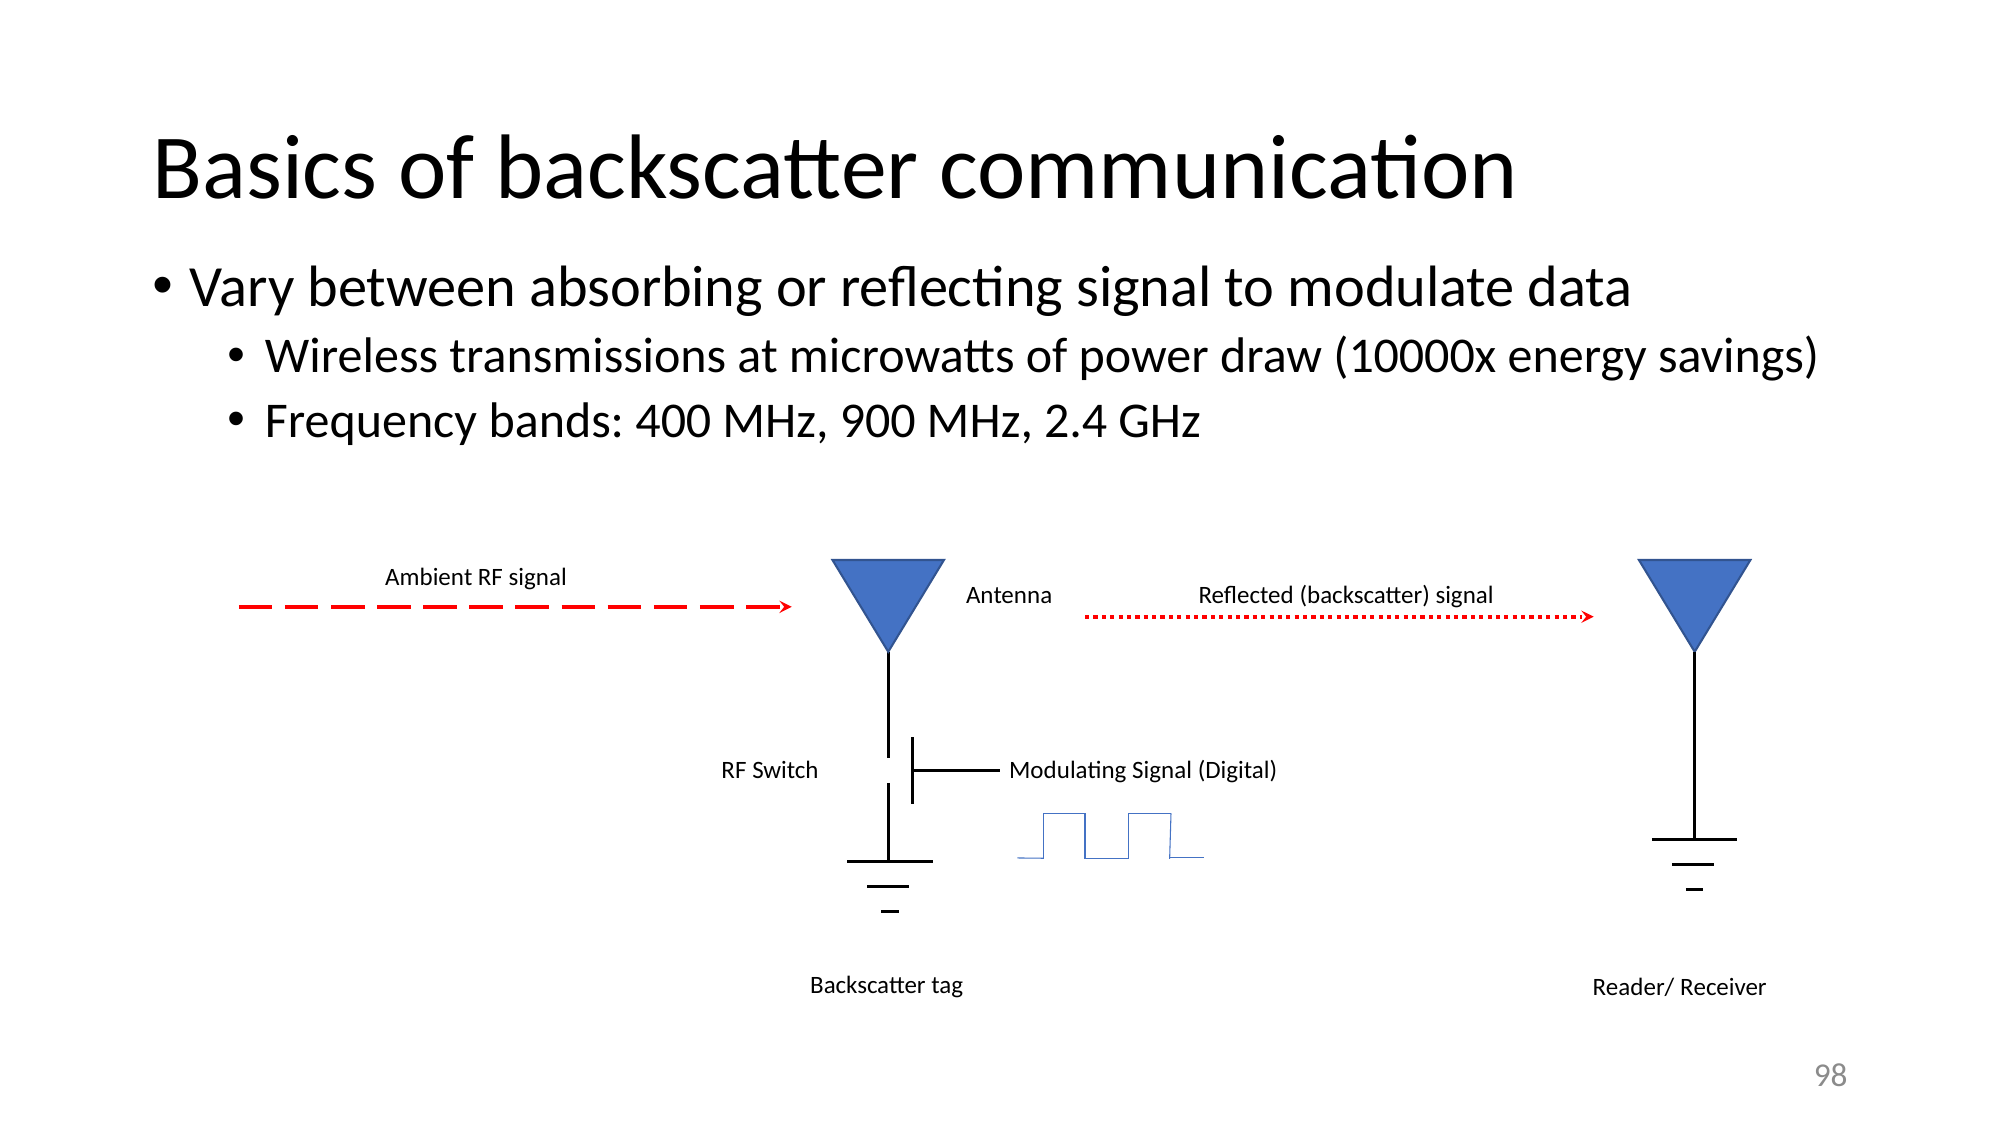

# Basics of backscatter communication
Vary between absorbing or reflecting signal to modulate data
Wireless transmissions at microwatts of power draw (10000x energy savings)
Frequency bands: 400 MHz, 900 MHz, 2.4 GHz
Ambient RF signal

Reflected (backscatter) signal
Antenna
Modulating Signal (Digital)
RF Switch
Backscatter tag
Reader/ Receiver
98